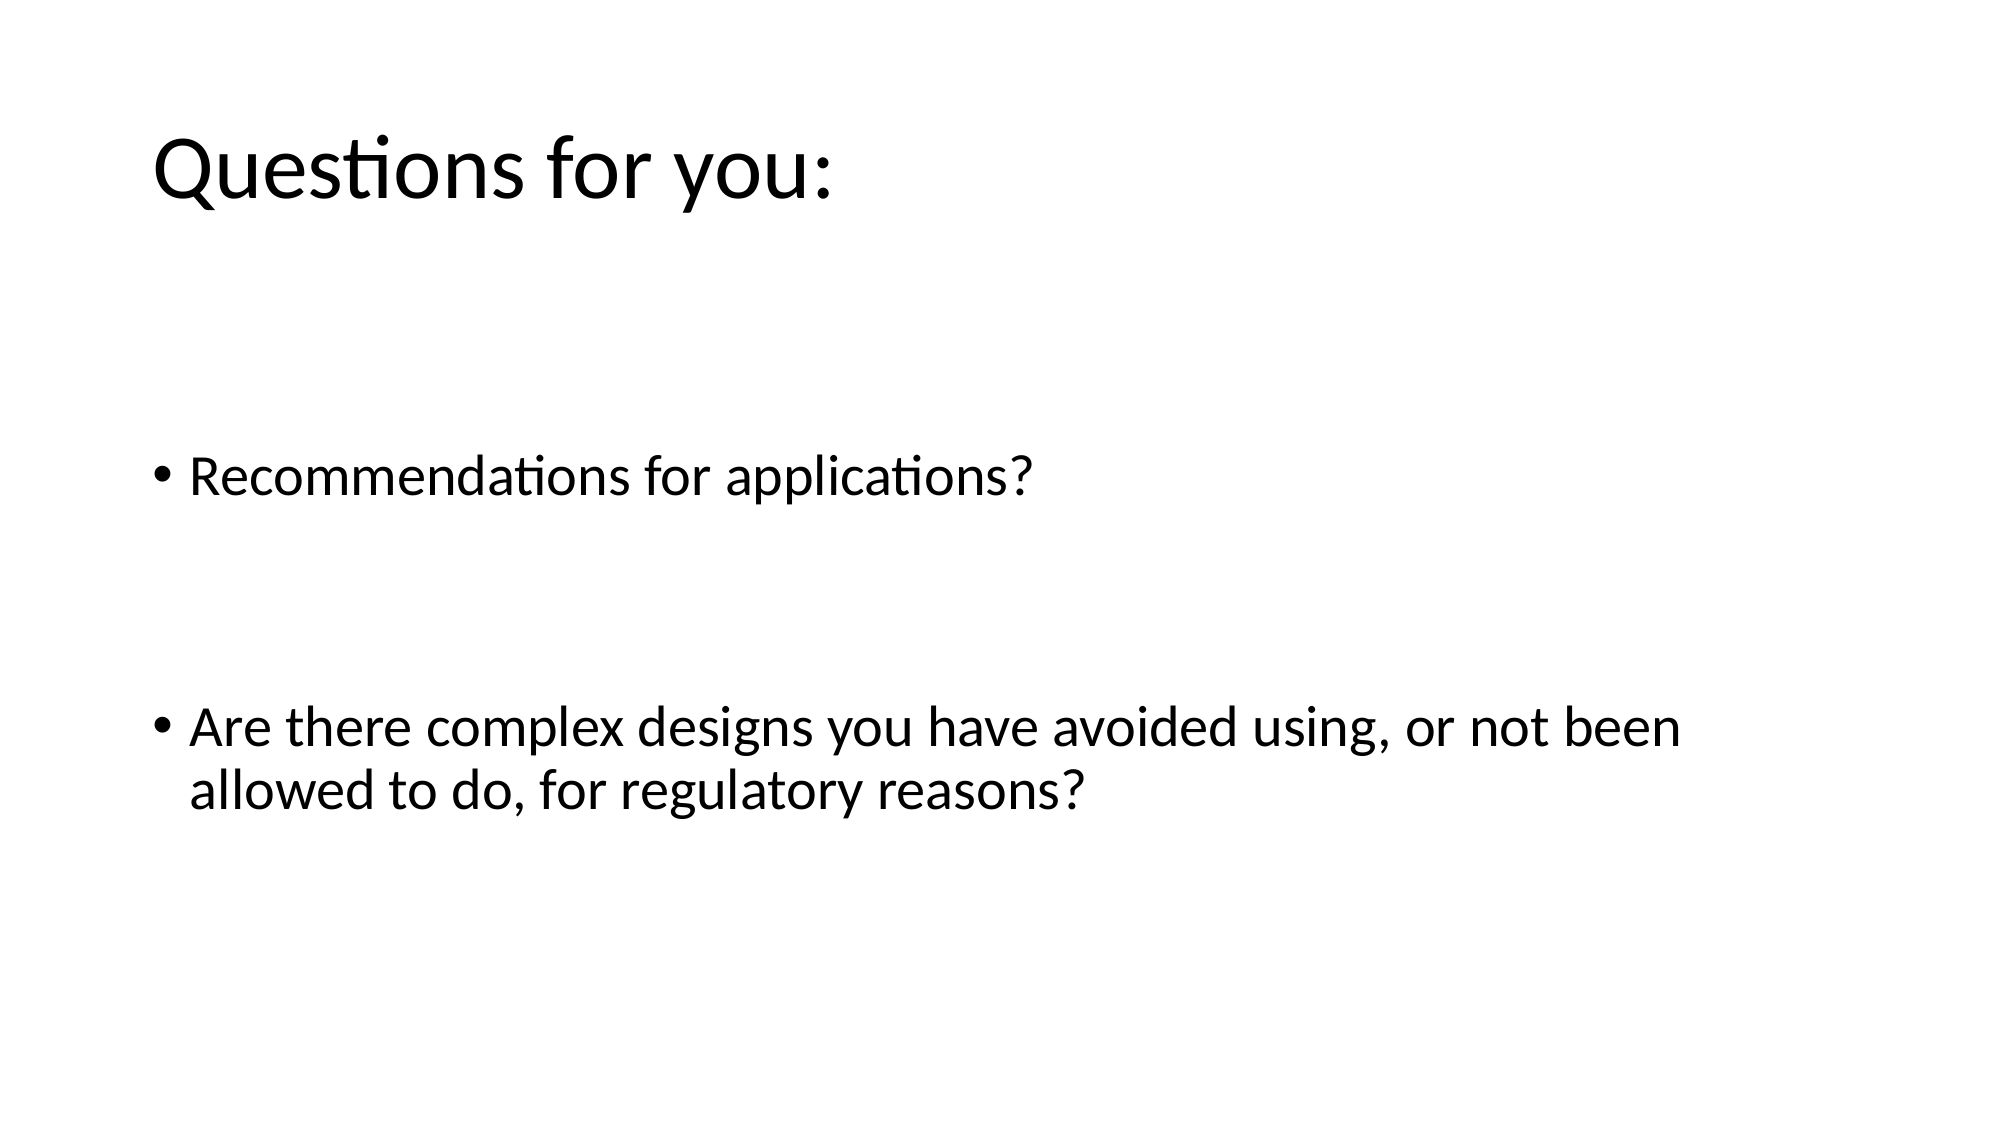

# Questions for you:

Recommendations for applications?

Are there complex designs you have avoided using, or not been allowed to do, for regulatory reasons?